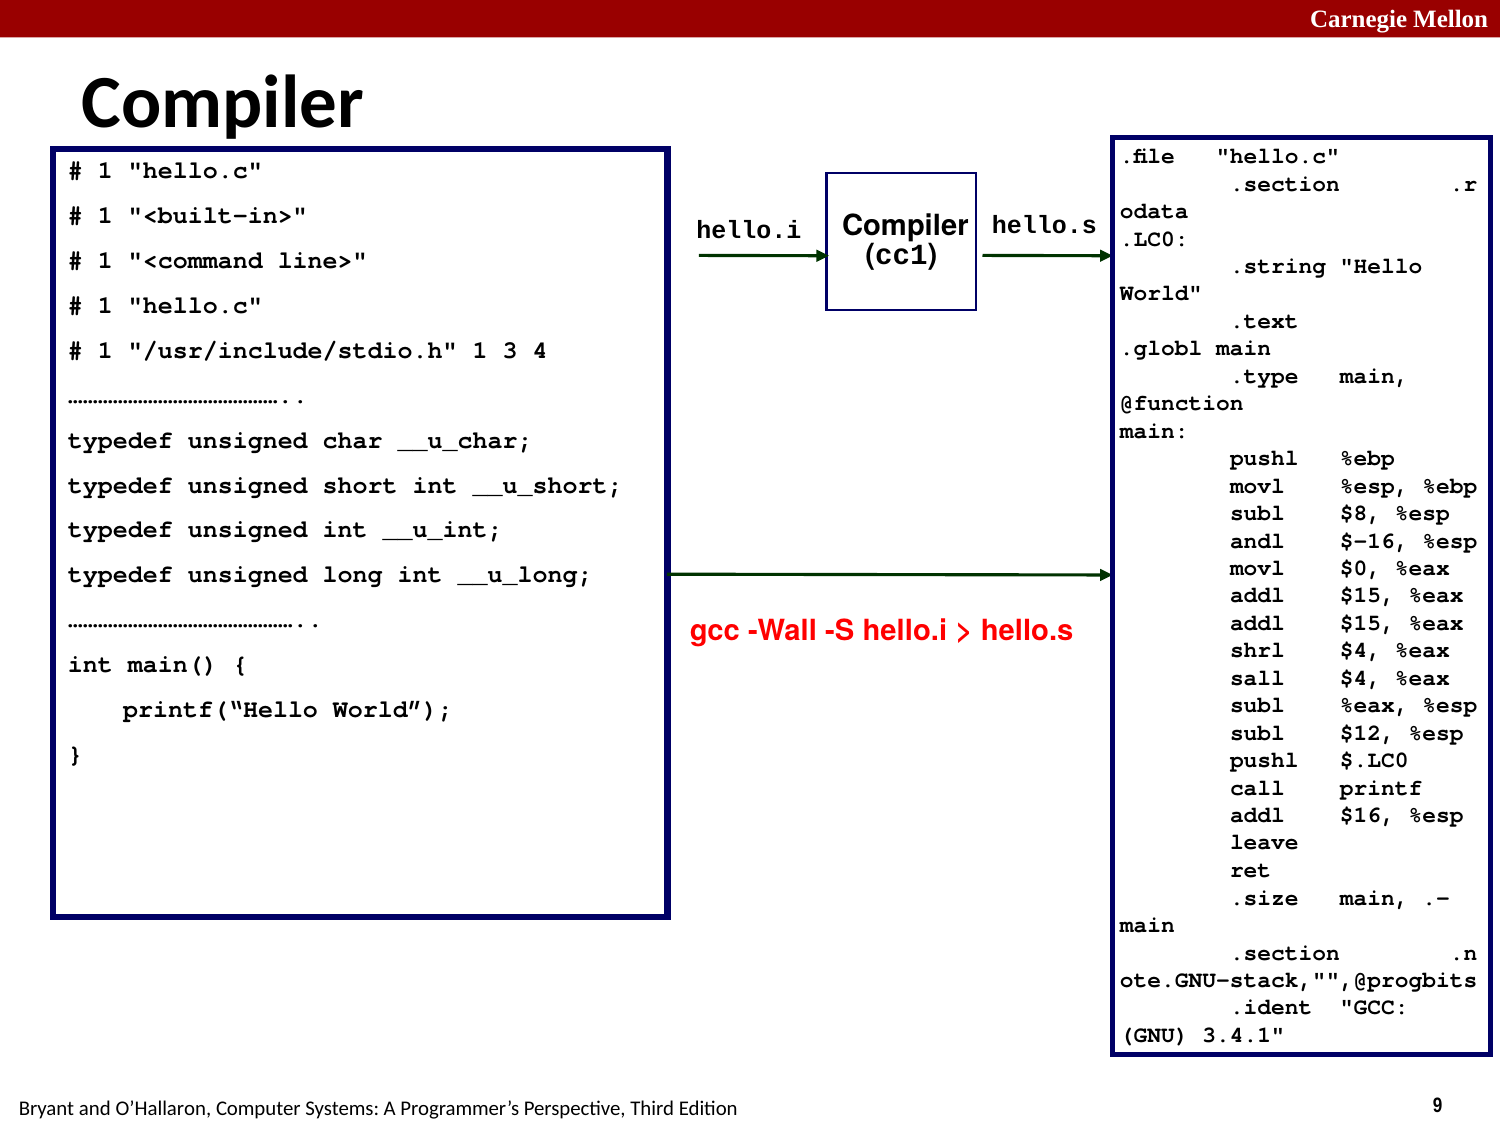

# Compiler
.file   "hello.c"
        .section        .rodata
.LC0:
        .string "Hello World"
        .text
.globl main
        .type   main, @function
main:
        pushl   %ebp
        movl    %esp, %ebp
        subl    $8, %esp
        andl    $-16, %esp
        movl    $0, %eax
        addl    $15, %eax
        addl    $15, %eax
        shrl    $4, %eax
        sall    $4, %eax
        subl    %eax, %esp
        subl    $12, %esp
        pushl   $.LC0
        call    printf
        addl    $16, %esp
        leave
        ret
        .size   main, .-main
        .section        .note.GNU-stack,"",@progbits
        .ident  "GCC: (GNU) 3.4.1"
# 1 "hello.c"
# 1 "<built-in>"
# 1 "<command line>"
# 1 "hello.c"
# 1 "/usr/include/stdio.h" 1 3 4
……………………………………..
typedef unsigned char __u_char;
typedef unsigned short int __u_short;
typedef unsigned int __u_int;
typedef unsigned long int __u_long;
………………………………………..
int main() {
	printf(“Hello World”);
}
 Compiler
(cc1)‏
hello.s
hello.i

gcc -Wall -S hello.i > hello.s